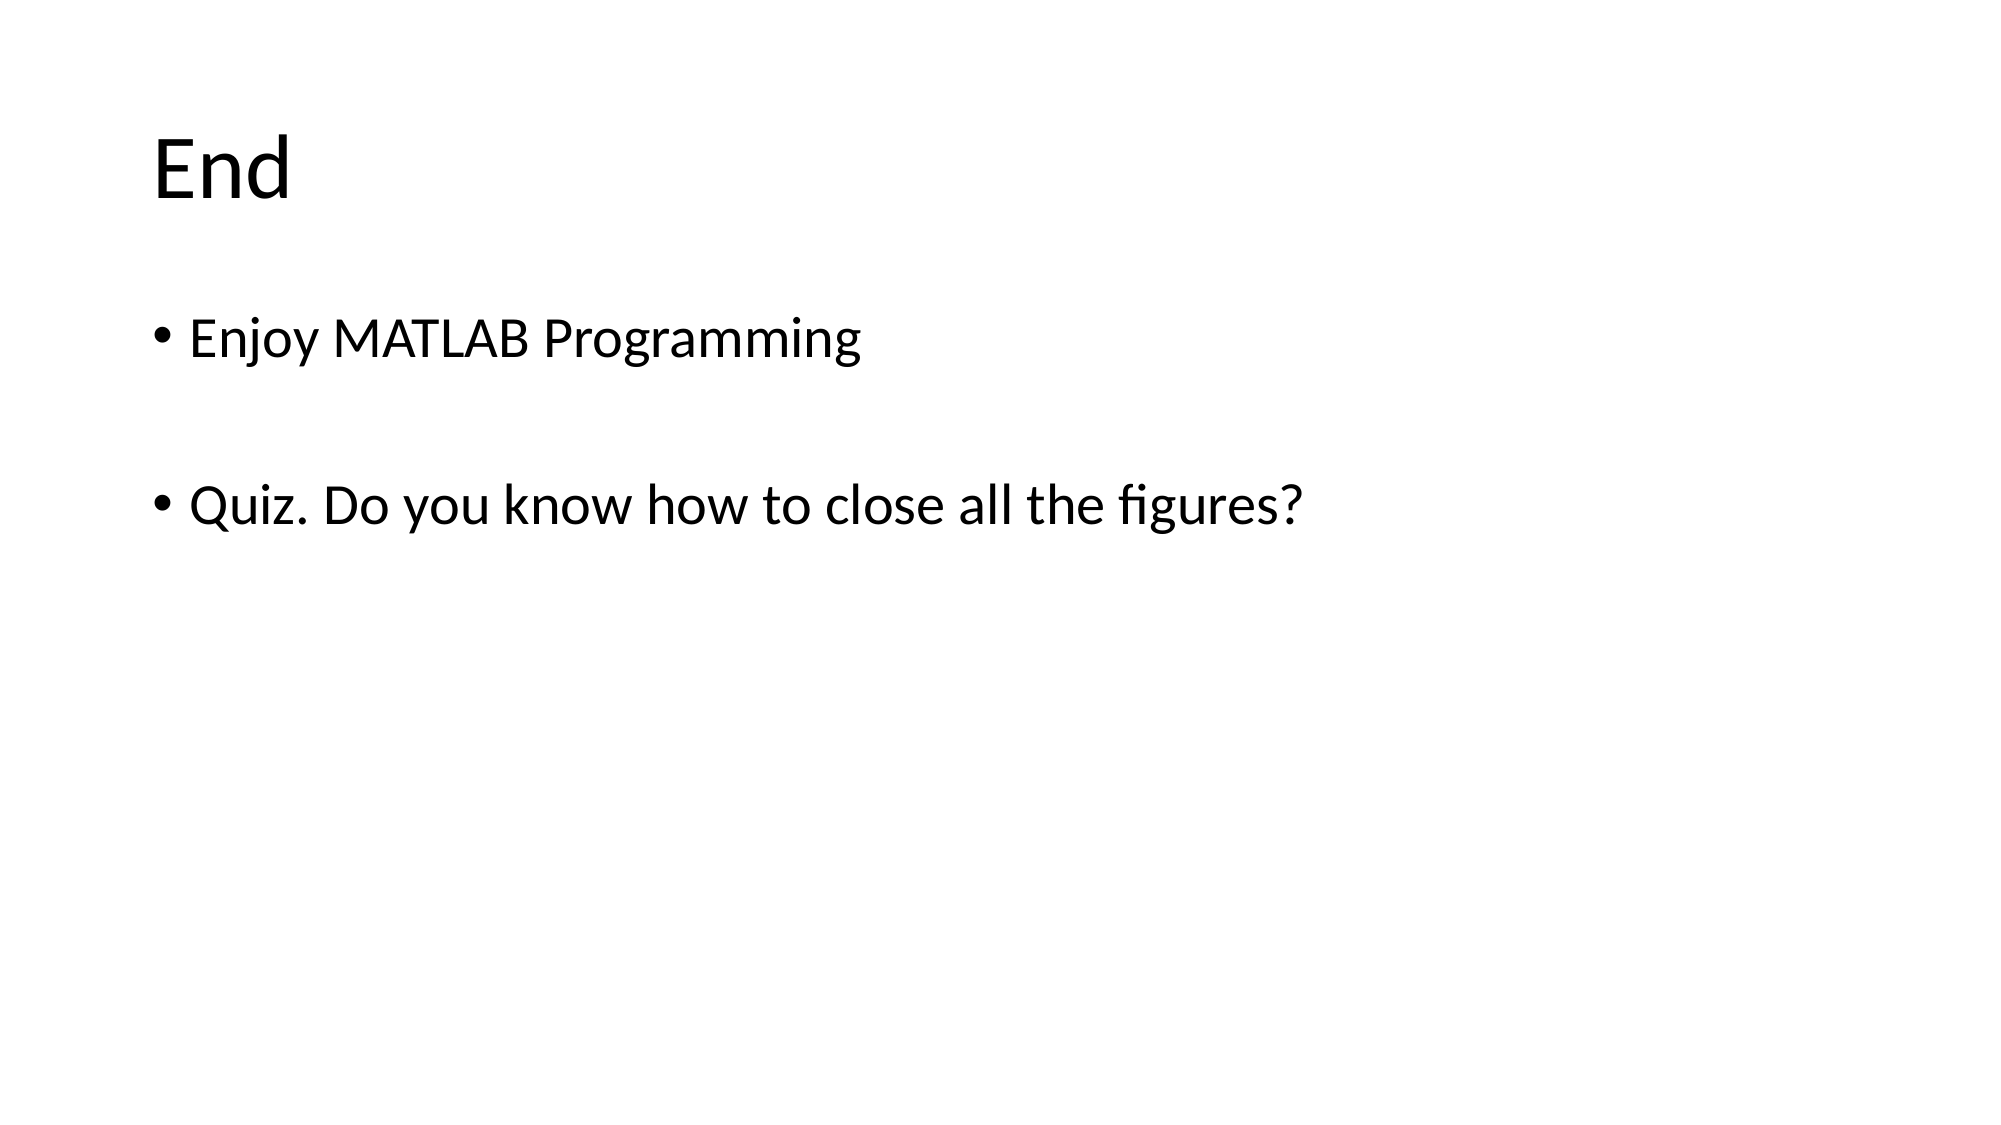

# End
Enjoy MATLAB Programming

Quiz. Do you know how to close all the figures?